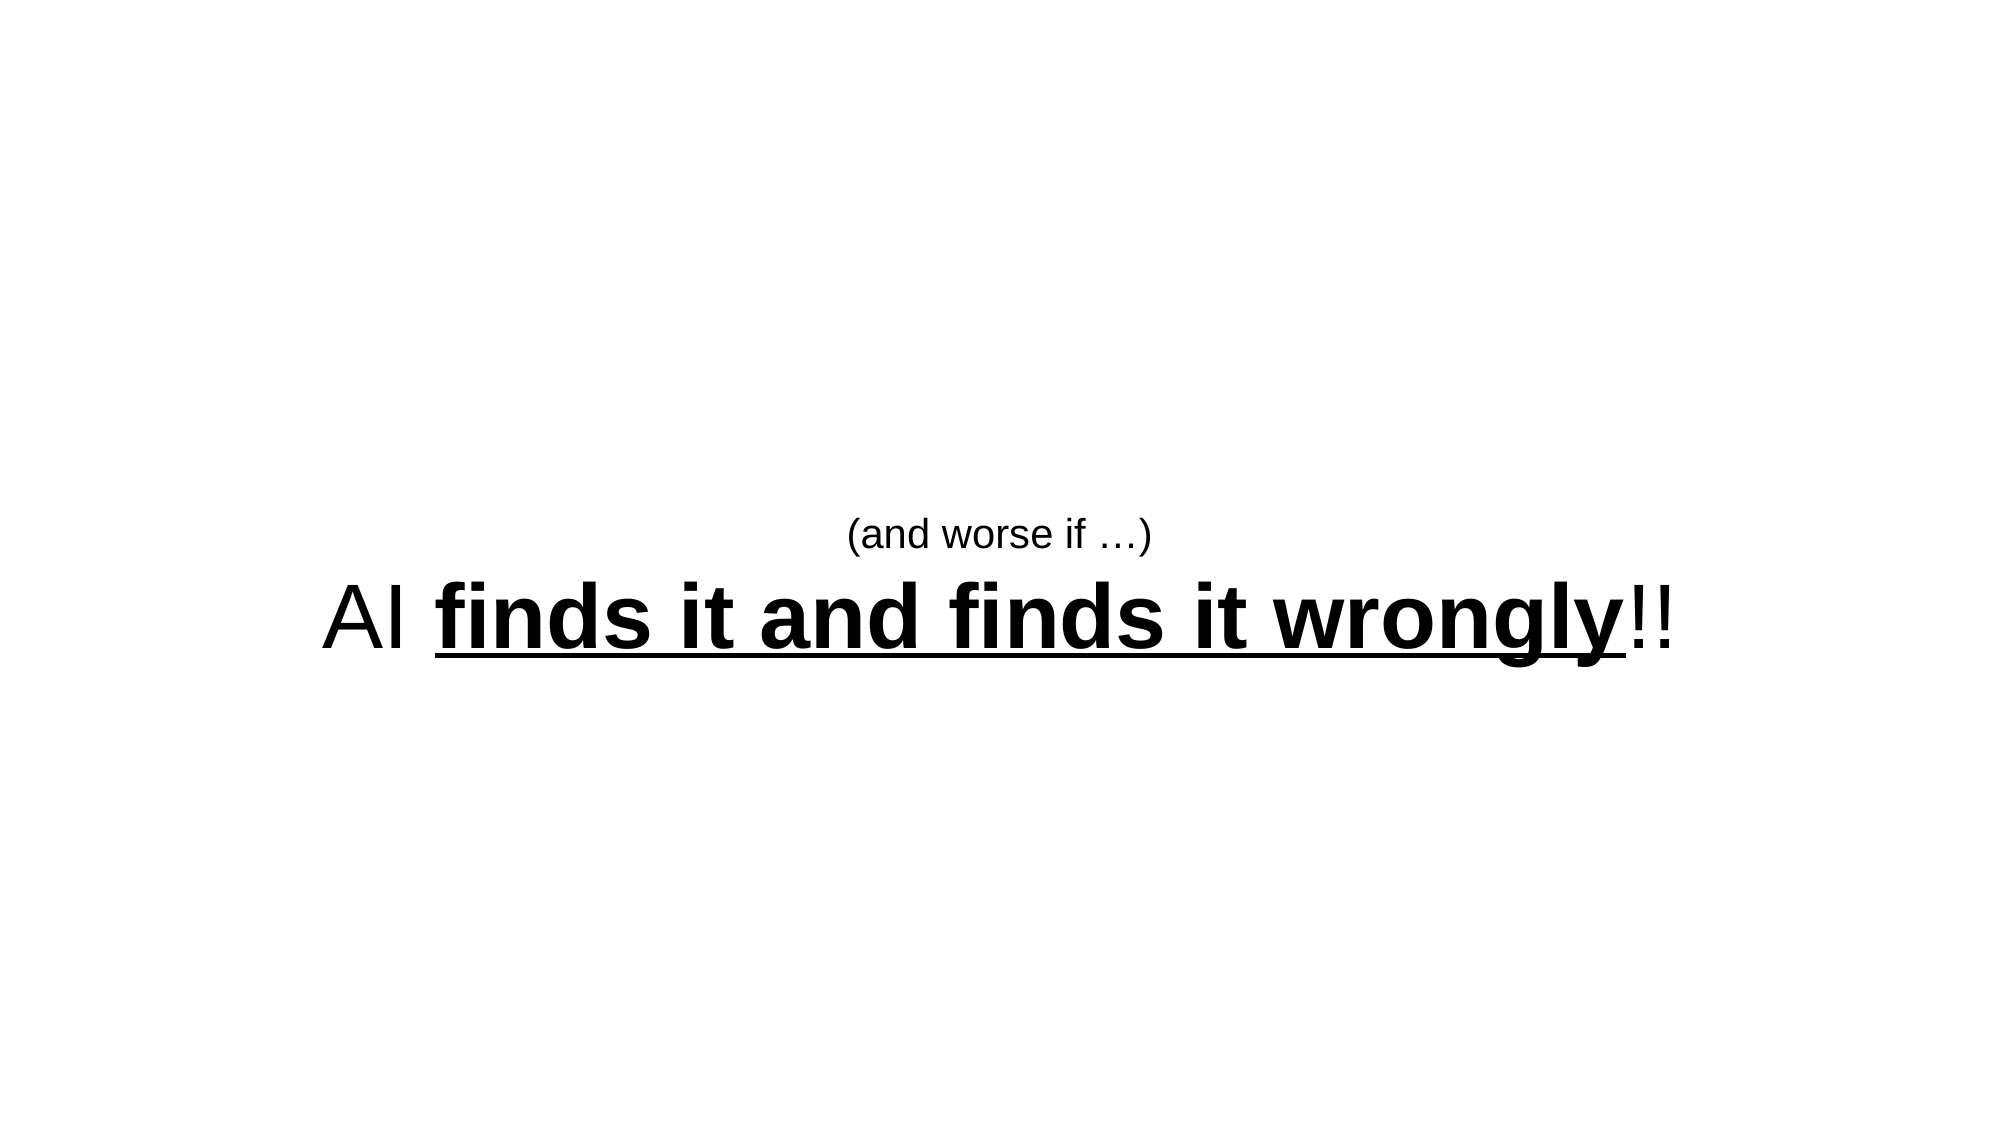

(and worse if …)
AI finds it and finds it wrongly!!